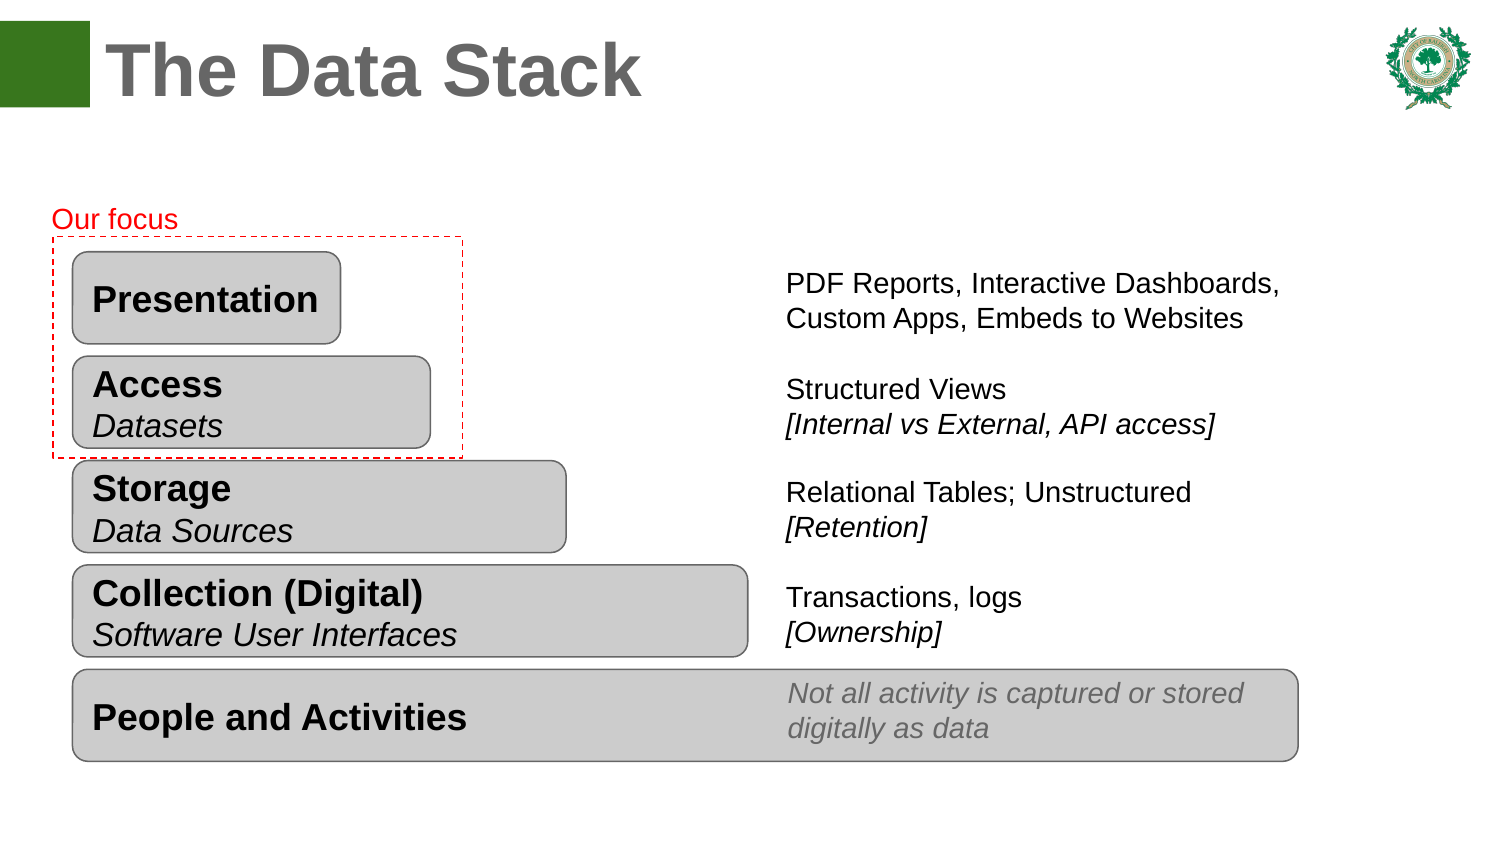

# The Data Stack
Our focus

PDF Reports, Interactive Dashboards, Custom Apps, Embeds to Websites
Presentation
Structured Views
[Internal vs External, API access]
Access
Datasets
Relational Tables; Unstructured
[Retention]
Storage
Data Sources
Transactions, logs
[Ownership]
Collection (Digital)
Software User Interfaces
People and Activities
Not all activity is captured or stored digitally as data